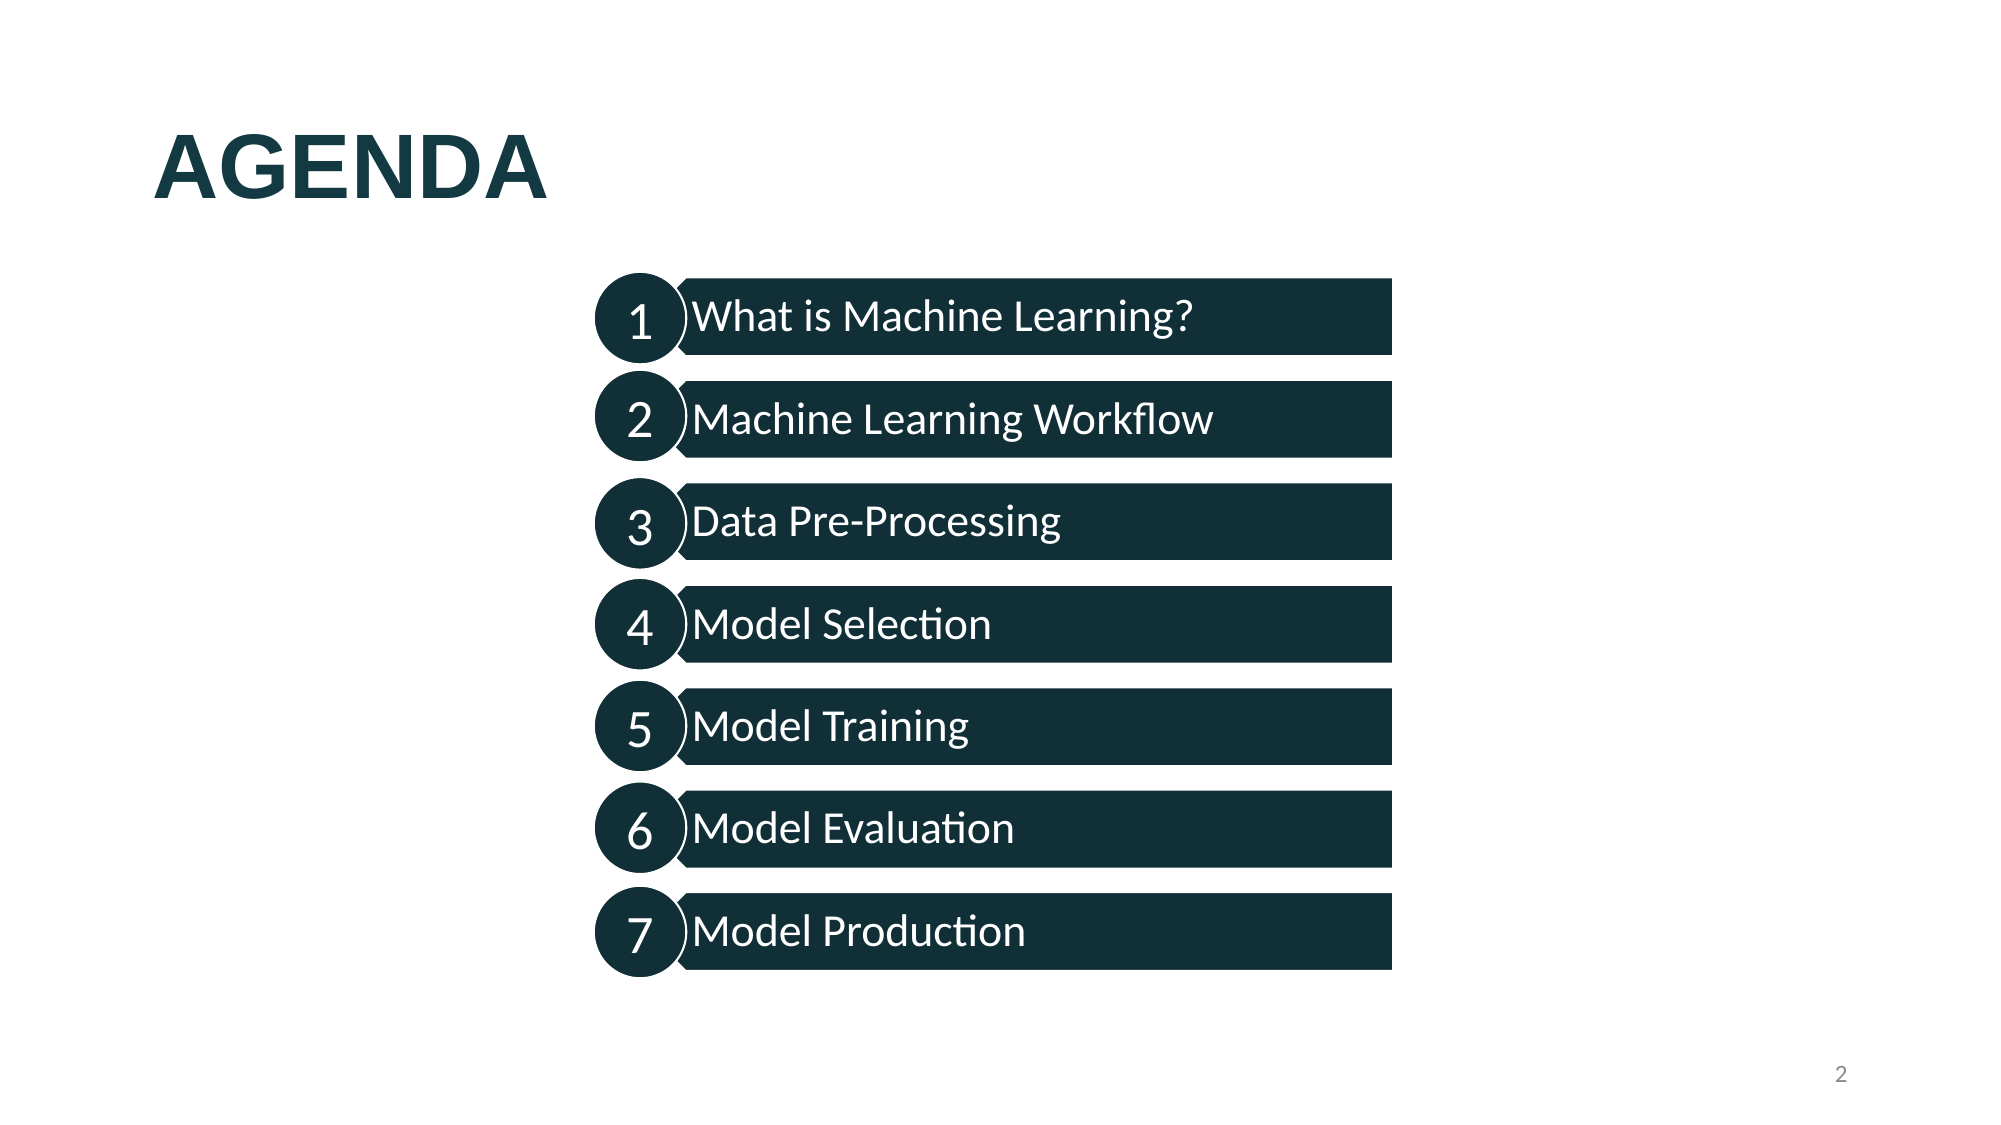

# Agenda
1
What is Machine Learning?
Machine Learning Workflow
Data Pre-Processing
Model Selection
Model Training
Model Evaluation
Model Production
2
3
4
5
6
7
2